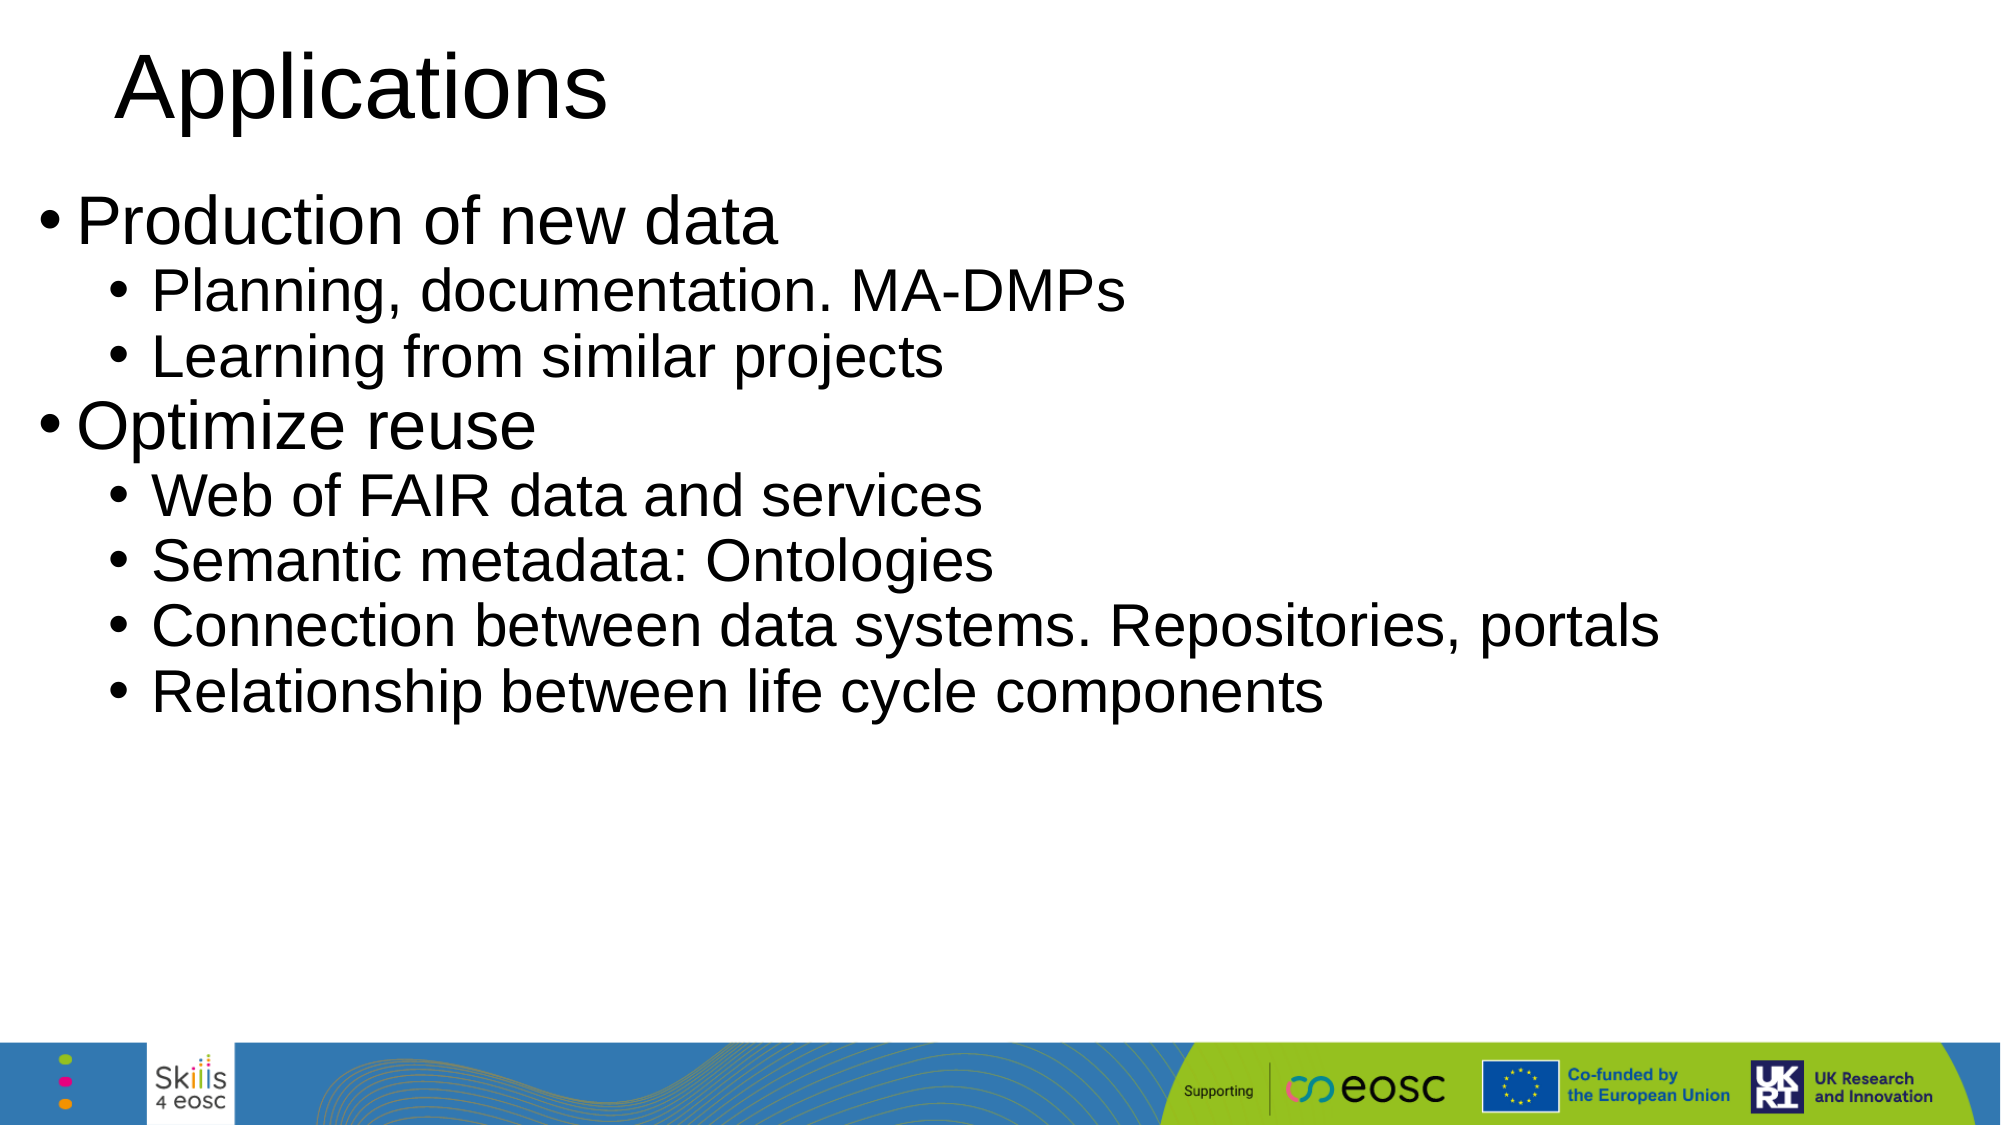

# Applications
Production of new data
Planning, documentation. MA-DMPs
Learning from similar projects
Optimize reuse
Web of FAIR data and services
Semantic metadata: Ontologies
Connection between data systems. Repositories, portals
Relationship between life cycle components

29